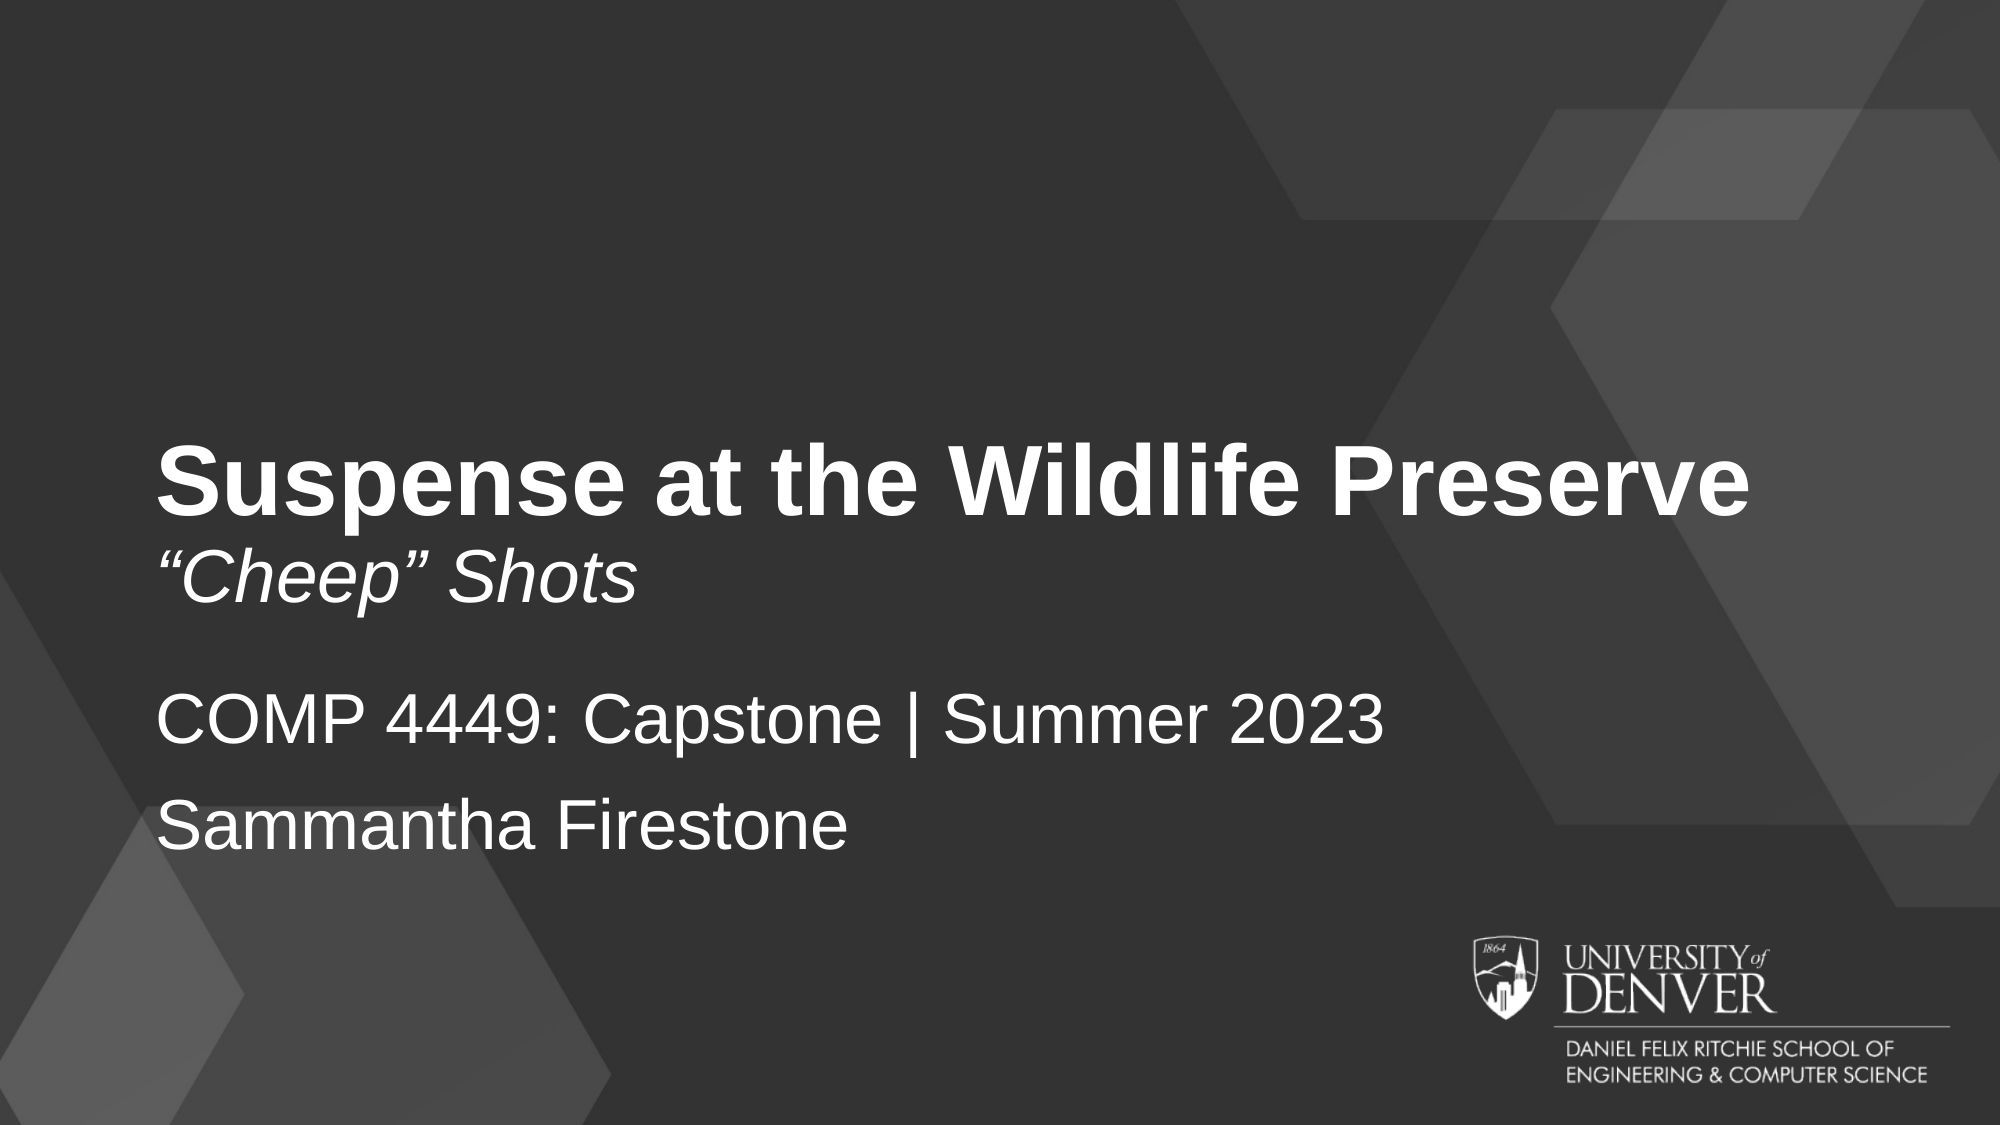

# Suspense at the Wildlife Preserve “Cheep” Shots
COMP 4449: Capstone | Summer 2023
Sammantha Firestone